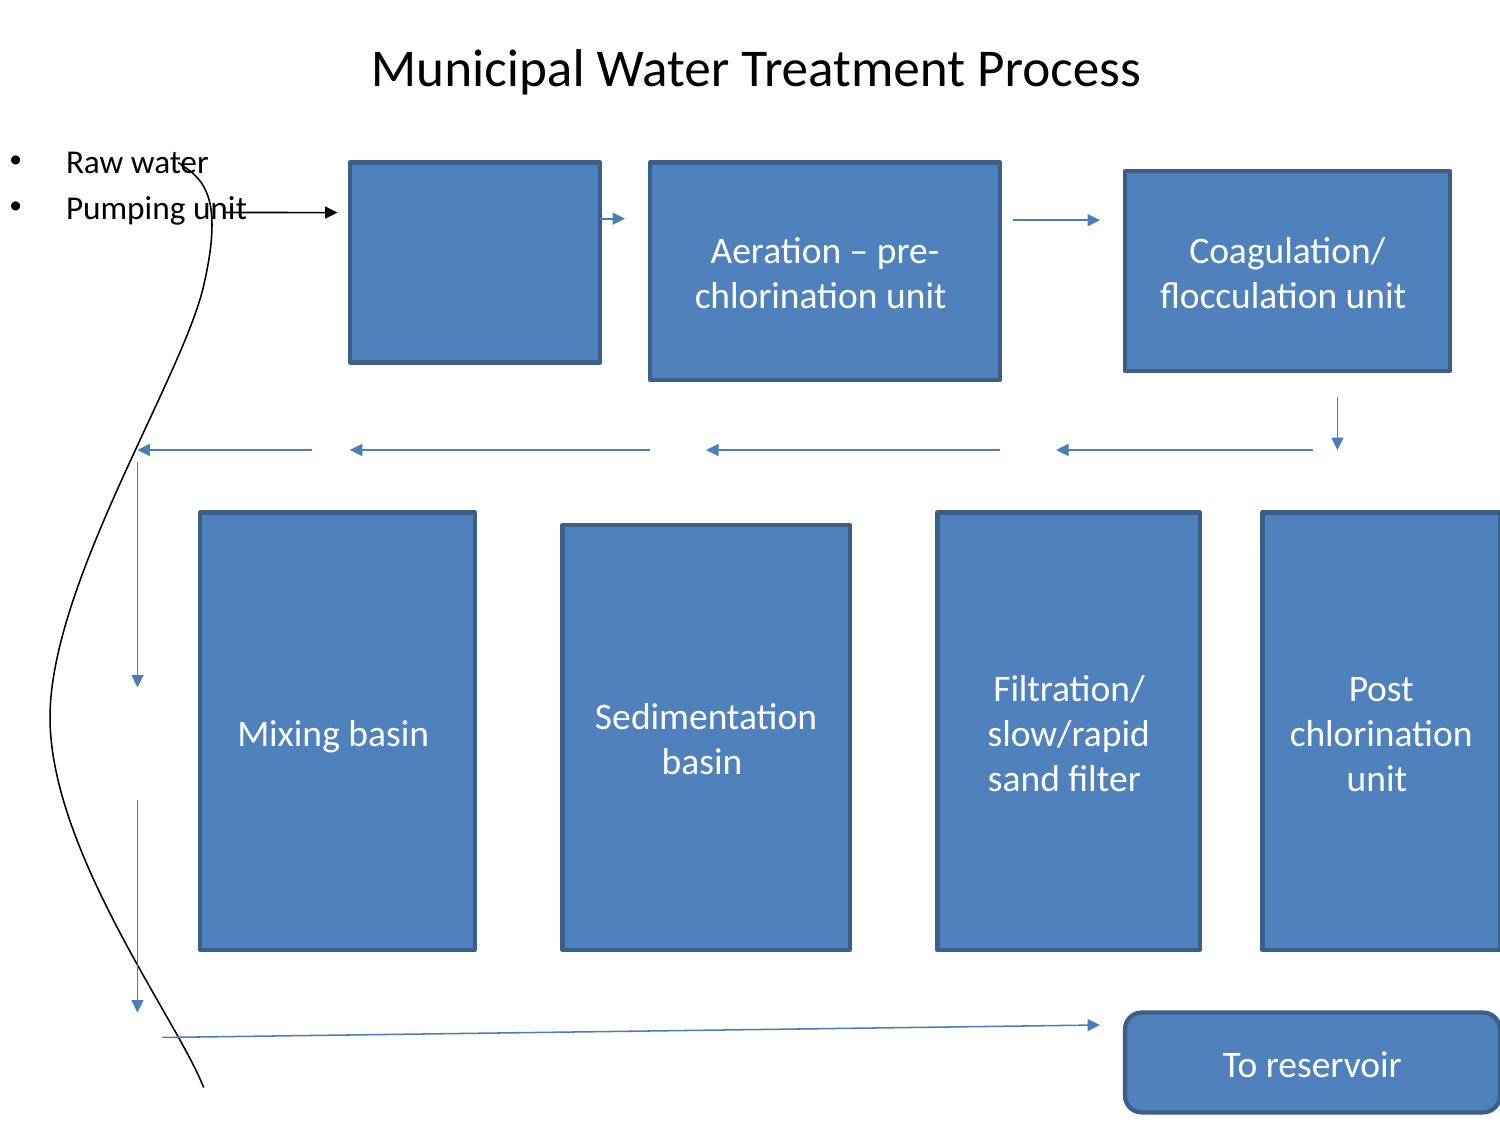

# Municipal Water Treatment Process
Raw water
Pumping unit
Aeration – pre-chlorination unit

Coagulation/flocculation unit

Mixing basin
Filtration/slow/rapid sand filter
Post chlorination unit
Sedimentation basin
To reservoir